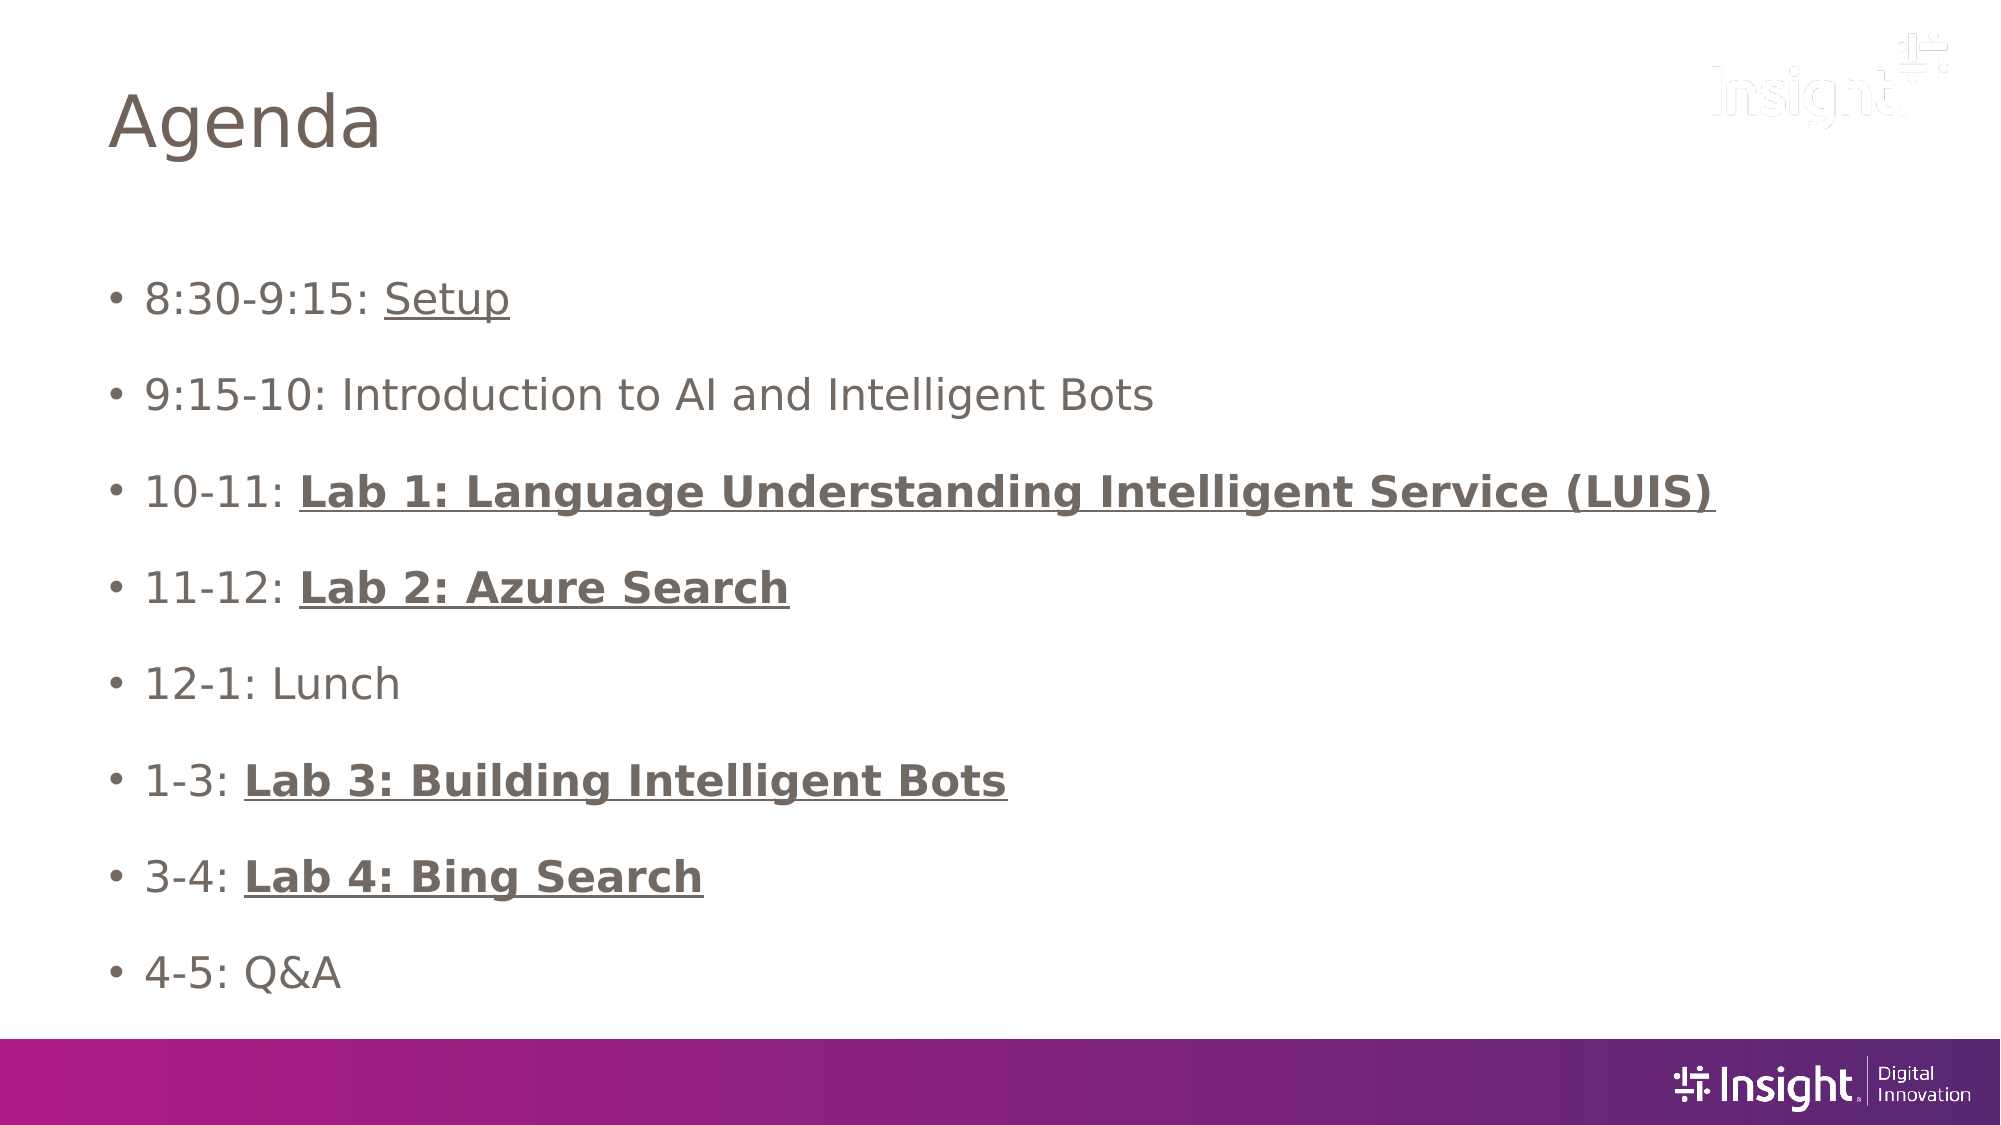

Agenda
8:30-9:15: Setup
9:15-10: Introduction to AI and Intelligent Bots
10-11: Lab 1: Language Understanding Intelligent Service (LUIS)
11-12: Lab 2: Azure Search
12-1: Lunch
1-3: Lab 3: Building Intelligent Bots
3-4: Lab 4: Bing Search
4-5: Q&A